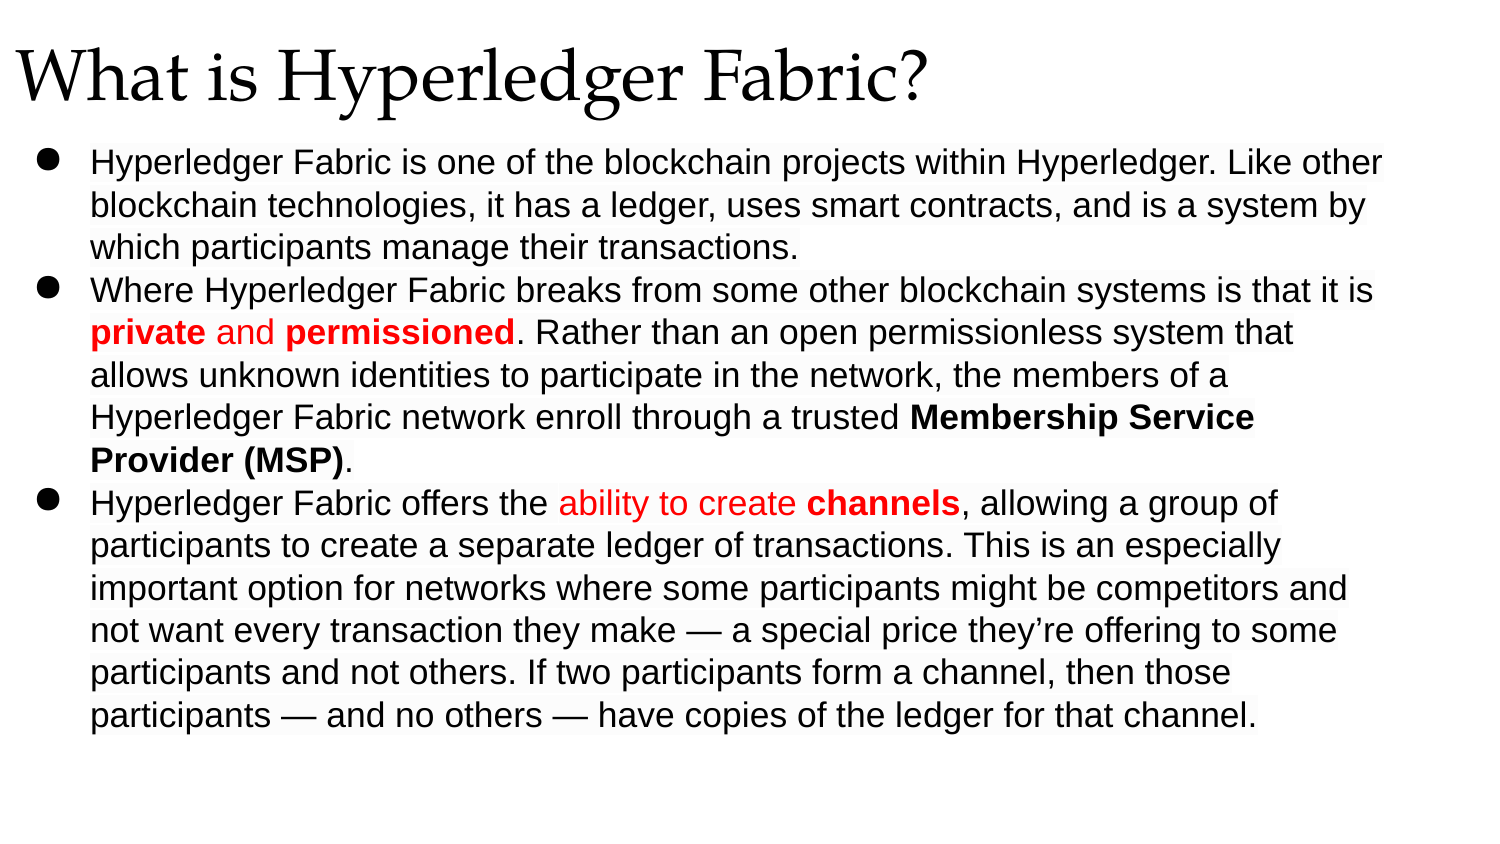

# What is Hyperledger Fabric?
Hyperledger Fabric is one of the blockchain projects within Hyperledger. Like other blockchain technologies, it has a ledger, uses smart contracts, and is a system by which participants manage their transactions.
Where Hyperledger Fabric breaks from some other blockchain systems is that it is private and permissioned. Rather than an open permissionless system that allows unknown identities to participate in the network, the members of a Hyperledger Fabric network enroll through a trusted Membership Service Provider (MSP).
Hyperledger Fabric offers the ability to create channels, allowing a group of participants to create a separate ledger of transactions. This is an especially important option for networks where some participants might be competitors and not want every transaction they make — a special price they’re offering to some participants and not others. If two participants form a channel, then those participants — and no others — have copies of the ledger for that channel.